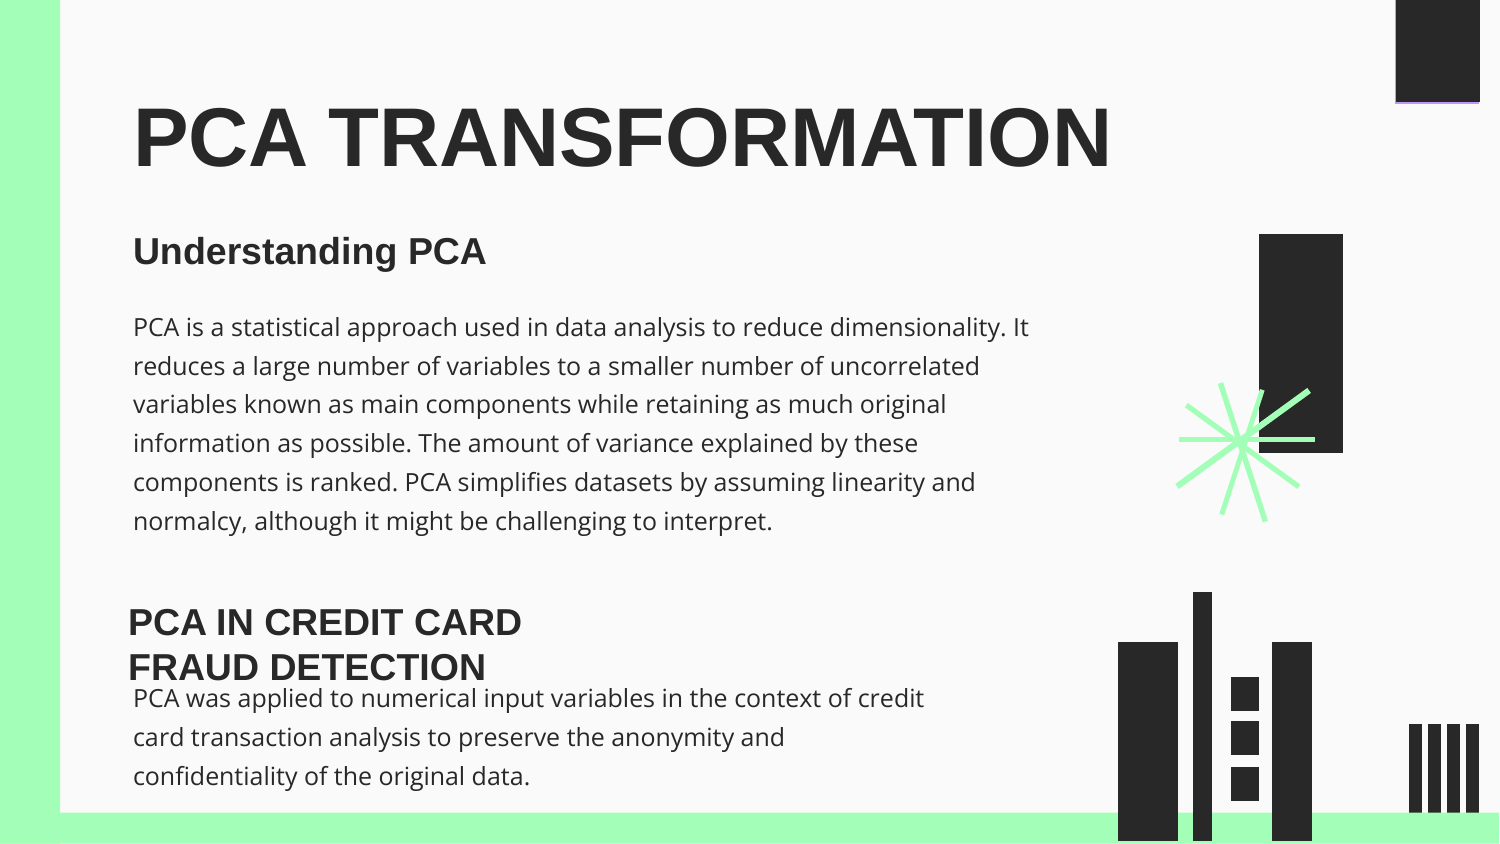

# PCA TRANSFORMATION
Understanding PCA

PCA is a statistical approach used in data analysis to reduce dimensionality. It reduces a large number of variables to a smaller number of uncorrelated variables known as main components while retaining as much original information as possible. The amount of variance explained by these components is ranked. PCA simplifies datasets by assuming linearity and normalcy, although it might be challenging to interpret.

PCA IN CREDIT CARD FRAUD DETECTION

PCA was applied to numerical input variables in the context of credit card transaction analysis to preserve the anonymity and confidentiality of the original data.